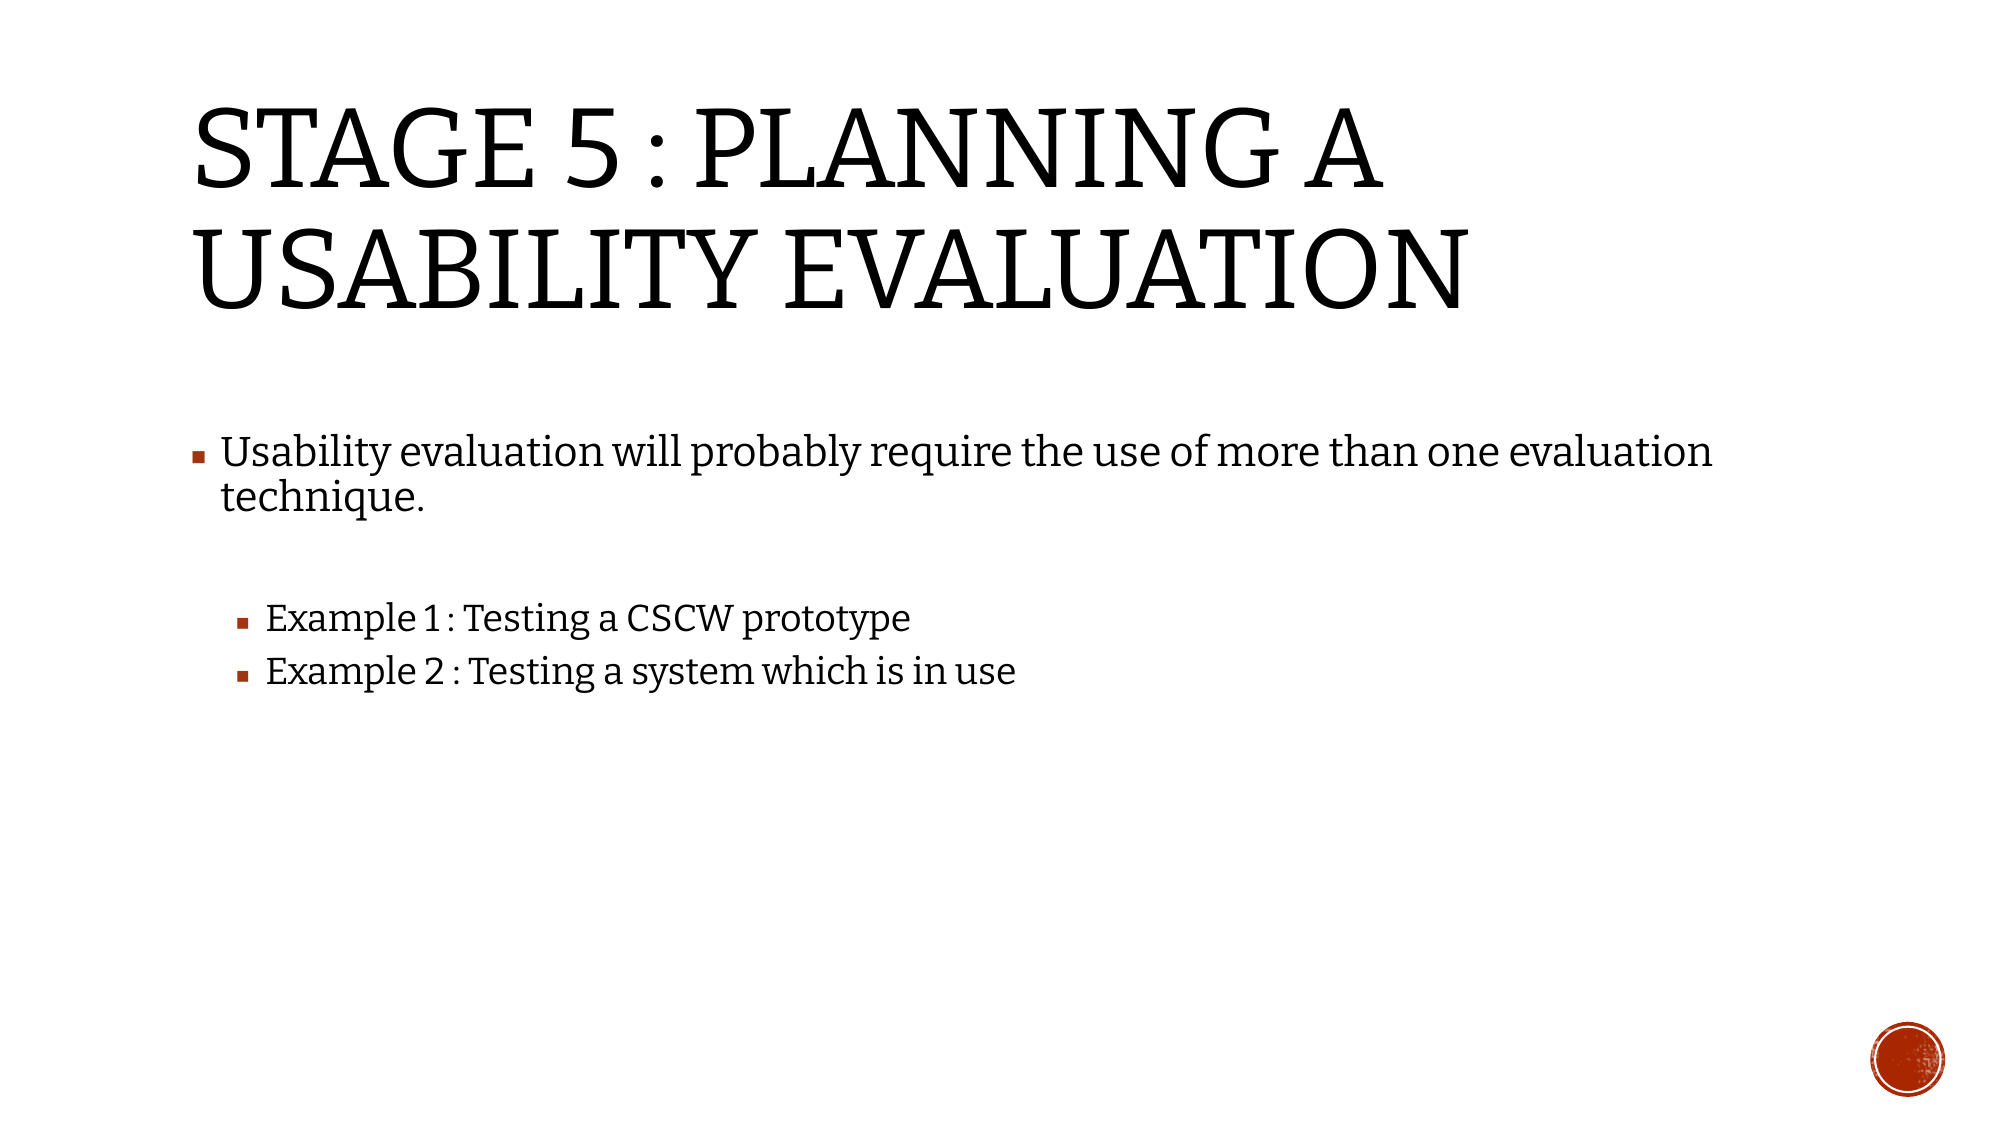

# STAGE 5 : PLANNING A USABILITY EVALUATION

Usability evaluation will probably require the use of more than one evaluation technique.

Example 1 : Testing a CSCW prototype
Example 2 : Testing a system which is in use